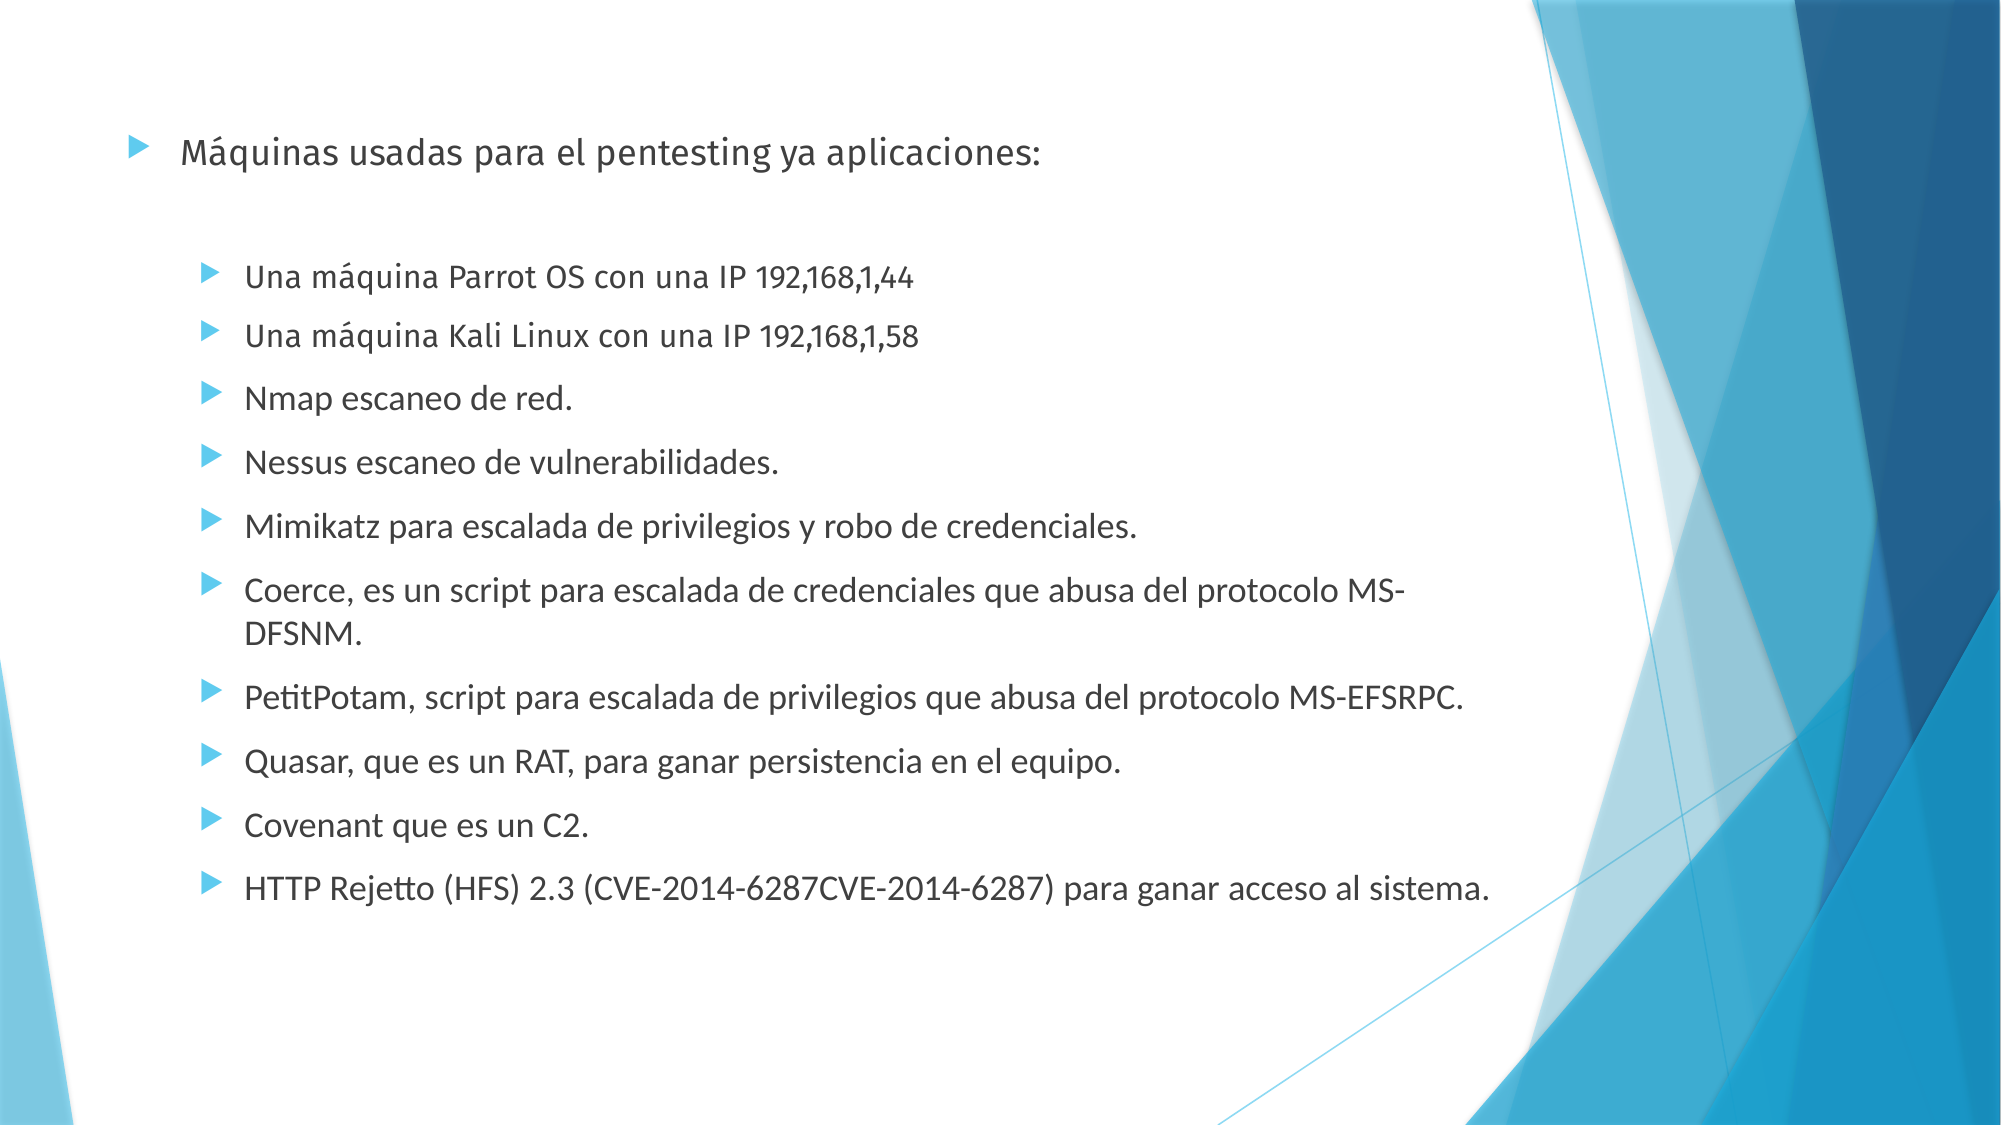

Máquinas usadas para el pentesting ya aplicaciones:

Una máquina Parrot OS con una IP 192,168,1,44
Una máquina Kali Linux con una IP 192,168,1,58
Nmap escaneo de red.
Nessus escaneo de vulnerabilidades.
Mimikatz para escalada de privilegios y robo de credenciales.
Coerce, es un script para escalada de credenciales que abusa del protocolo MS-DFSNM.
PetitPotam, script para escalada de privilegios que abusa del protocolo MS-EFSRPC.
Quasar, que es un RAT, para ganar persistencia en el equipo.
Covenant que es un C2.
HTTP Rejetto (HFS) 2.3 (CVE-2014-6287CVE-2014-6287) para ganar acceso al sistema.